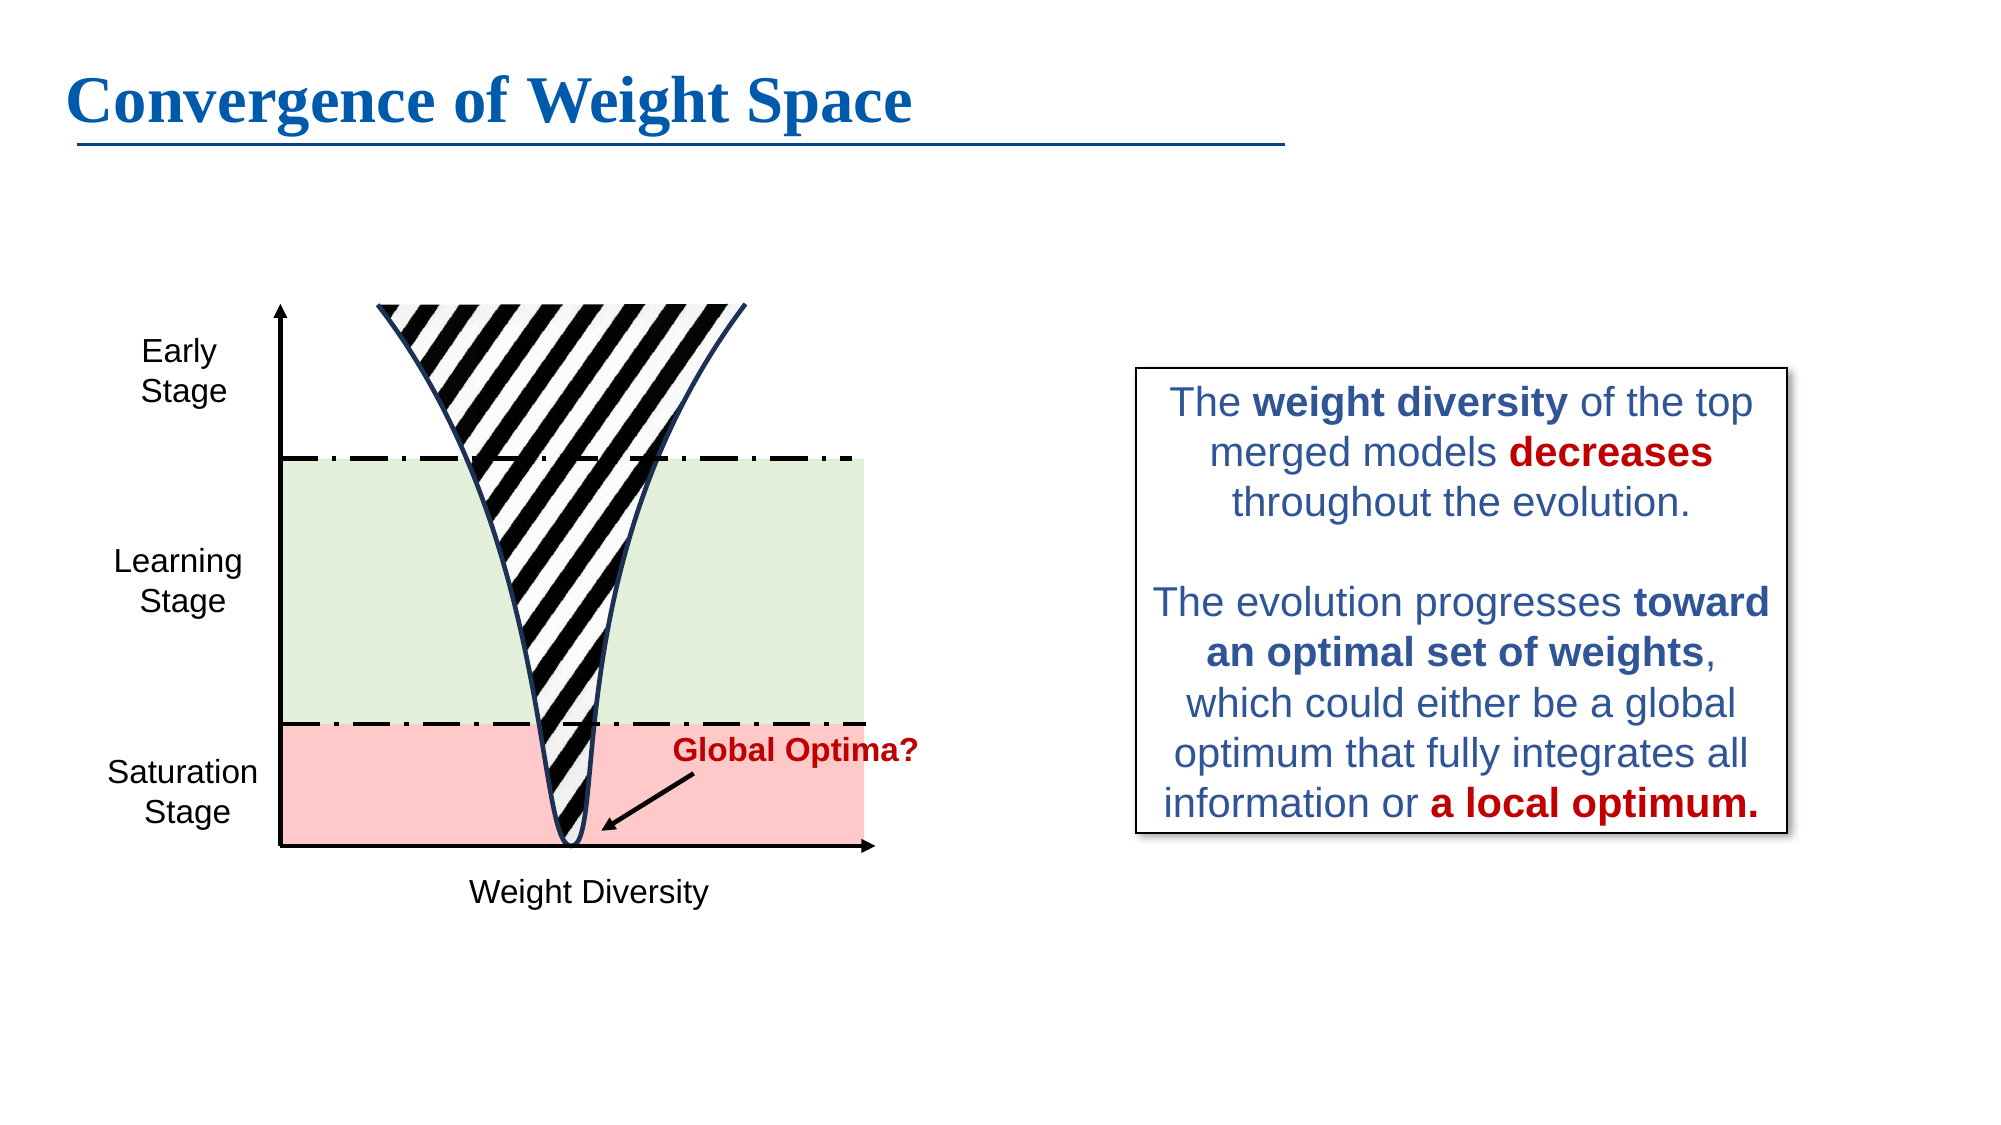

Convergence of Weight Space

Early
Stage
Learning
Stage
Saturation
 Stage
Weight Diversity

Global Optima?

The weight diversity of the top merged models decreases throughout the evolution.

The evolution progresses toward an optimal set of weights, which could either be a global optimum that fully integrates all information or a local optimum.